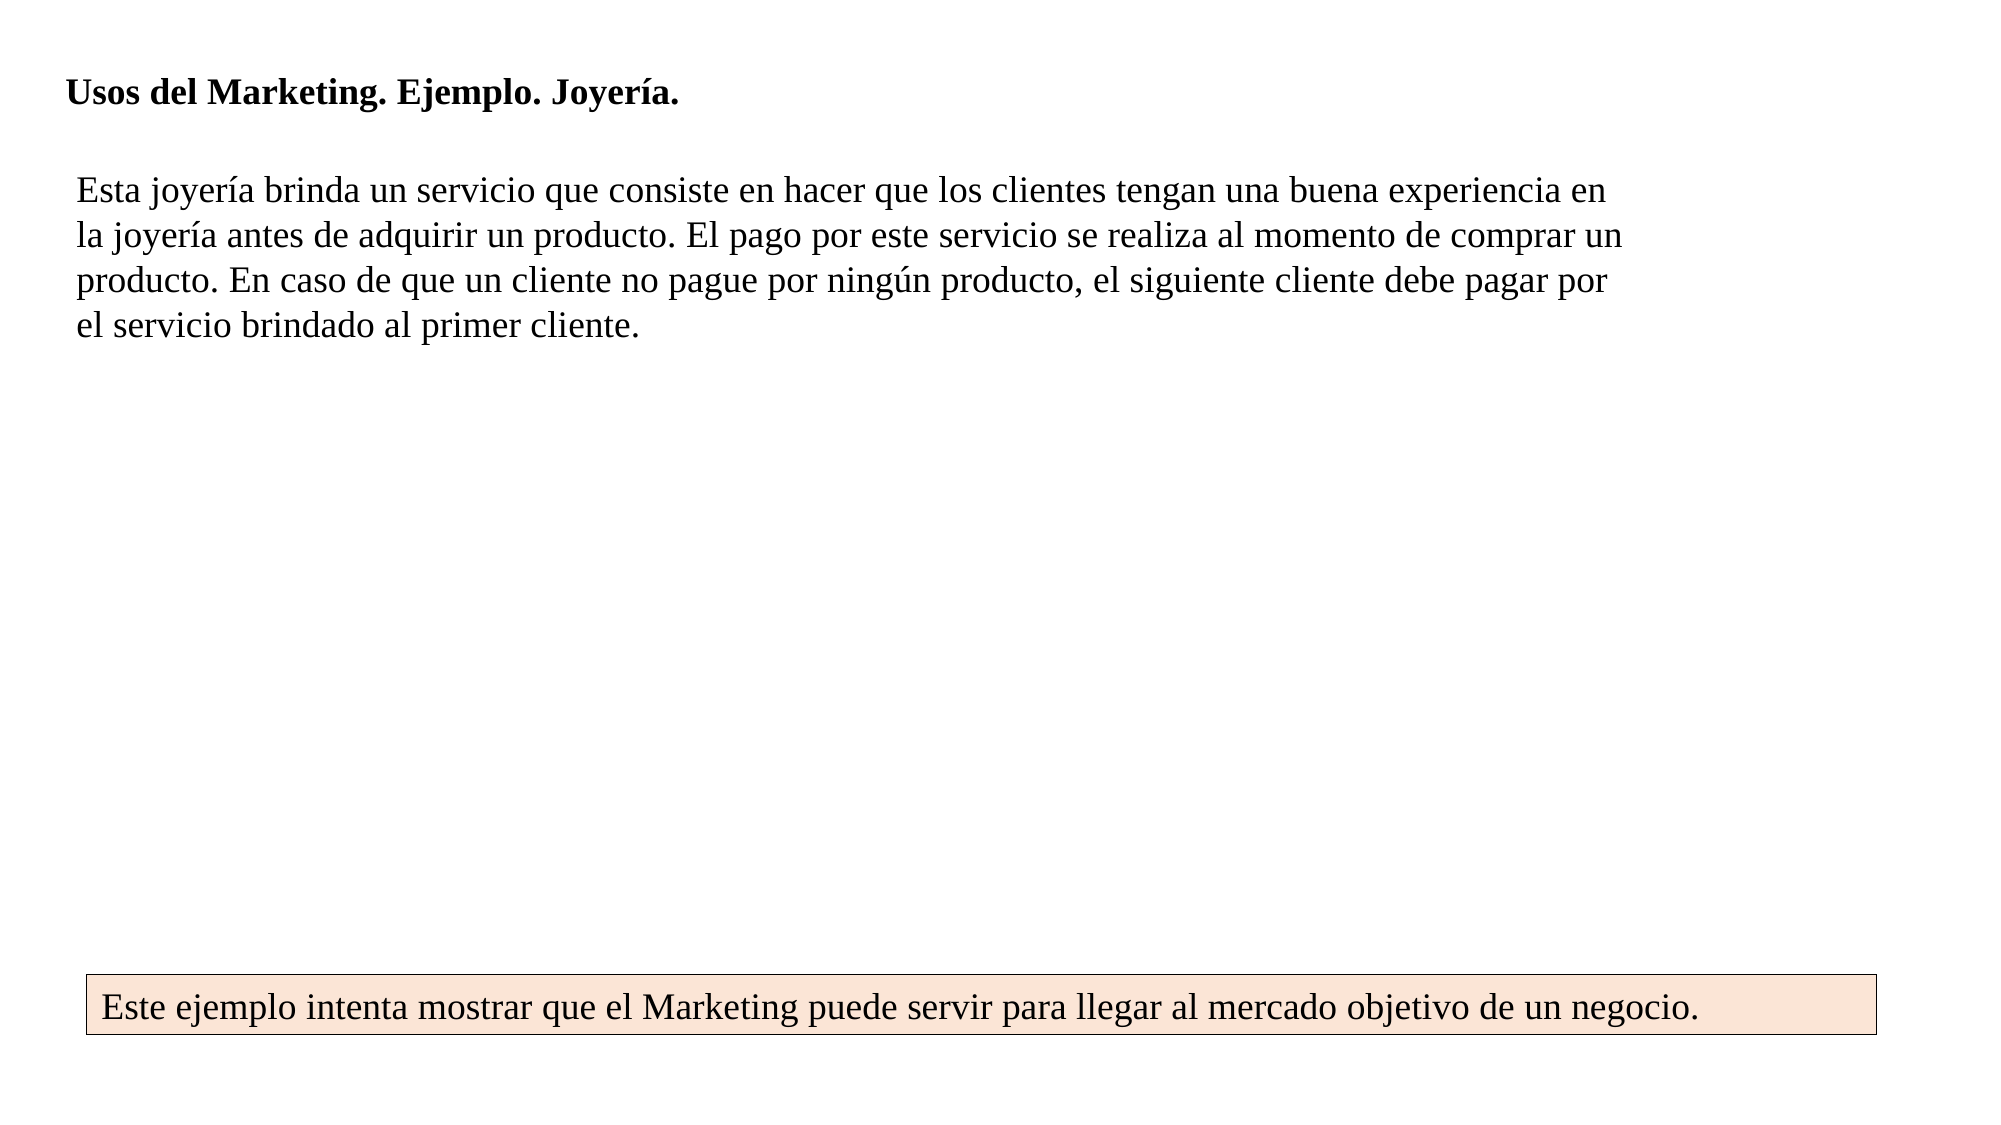

Usos del Marketing. Ejemplo. Joyería.
Esta joyería brinda un servicio que consiste en hacer que los clientes tengan una buena experiencia en la joyería antes de adquirir un producto. El pago por este servicio se realiza al momento de comprar un producto. En caso de que un cliente no pague por ningún producto, el siguiente cliente debe pagar por el servicio brindado al primer cliente.
Este ejemplo intenta mostrar que el Marketing puede servir para llegar al mercado objetivo de un negocio.